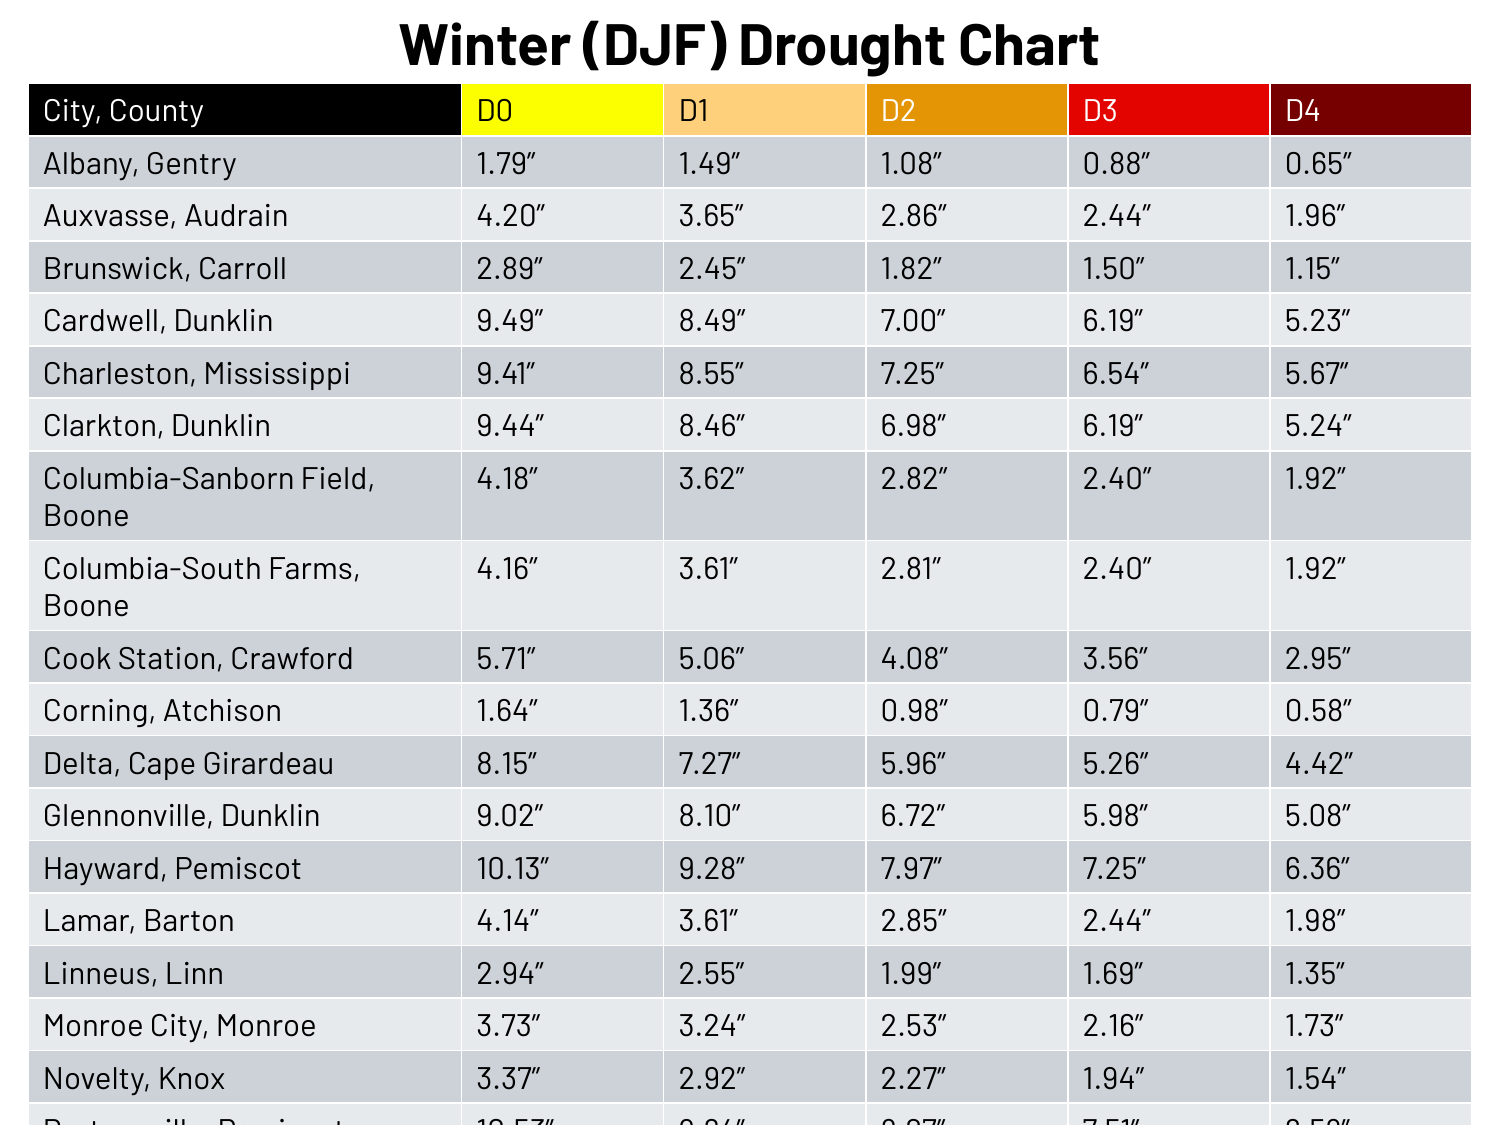

Winter (DJF) Drought Chart
| City, County | D0 | D1 | D2 | D3 | D4 |
| --- | --- | --- | --- | --- | --- |
| Albany, Gentry | 1.79” | 1.49” | 1.08” | 0.88” | 0.65” |
| Auxvasse, Audrain | 4.20” | 3.65” | 2.86” | 2.44” | 1.96” |
| Brunswick, Carroll | 2.89” | 2.45” | 1.82” | 1.50” | 1.15” |
| Cardwell, Dunklin | 9.49” | 8.49” | 7.00” | 6.19” | 5.23” |
| Charleston, Mississippi | 9.41” | 8.55” | 7.25” | 6.54” | 5.67” |
| Clarkton, Dunklin | 9.44” | 8.46” | 6.98” | 6.19” | 5.24” |
| Columbia-Sanborn Field, Boone | 4.18” | 3.62” | 2.82” | 2.40” | 1.92” |
| Columbia-South Farms, Boone | 4.16” | 3.61” | 2.81” | 2.40” | 1.92” |
| Cook Station, Crawford | 5.71” | 5.06” | 4.08” | 3.56” | 2.95” |
| Corning, Atchison | 1.64” | 1.36” | 0.98” | 0.79” | 0.58” |
| Delta, Cape Girardeau | 8.15” | 7.27” | 5.96” | 5.26” | 4.42” |
| Glennonville, Dunklin | 9.02” | 8.10” | 6.72” | 5.98” | 5.08” |
| Hayward, Pemiscot | 10.13” | 9.28” | 7.97” | 7.25” | 6.36” |
| Lamar, Barton | 4.14” | 3.61” | 2.85” | 2.44” | 1.98” |
| Linneus, Linn | 2.94” | 2.55” | 1.99” | 1.69” | 1.35” |
| Monroe City, Monroe | 3.73” | 3.24” | 2.53” | 2.16” | 1.73” |
| Novelty, Knox | 3.37” | 2.92” | 2.27” | 1.94” | 1.54” |
| Portageville, Pemiscot | 10.53” | 9.64” | 8.27” | 7.51” | 6.58” |
| St. Joseph, Buchanan | 1.93” | 1.58” | 1.11” | 0.88” | 0.63” |